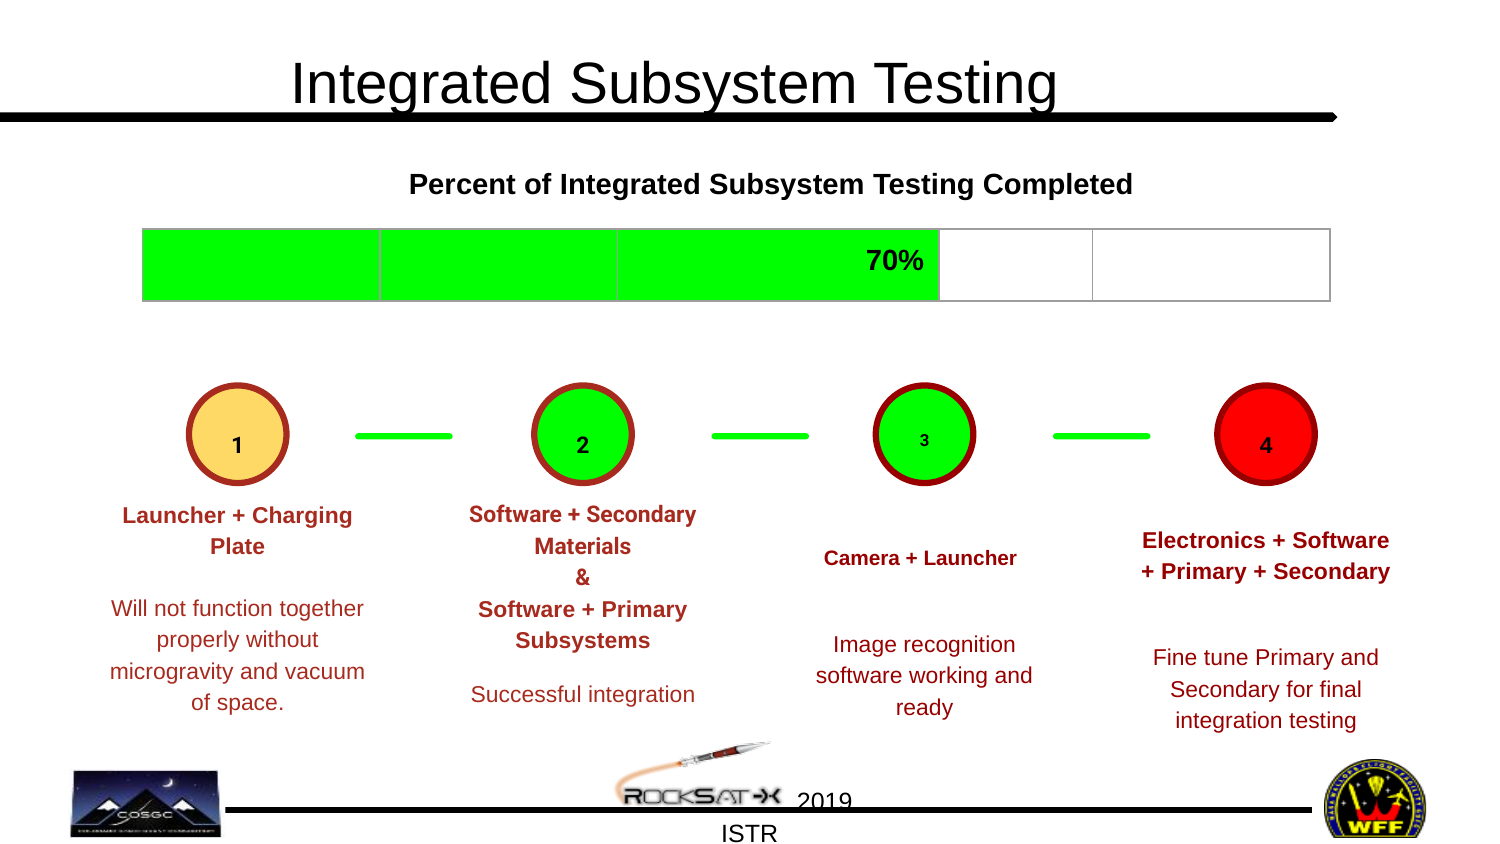

# Integrated Subsystem Testing
Percent of Integrated Subsystem Testing Completed
|  |  | 70% |  |  |
| --- | --- | --- | --- | --- |

1
Launcher + Charging Plate
Will not function together properly without microgravity and vacuum of space.

2

Software + Secondary Materials
&
Software + Primary Subsystems
Successful integration

3
Image recognition software working and ready

4
Electronics + Software + Primary + Secondary
Fine tune Primary and Secondary for final integration testing

Camera + Launcher